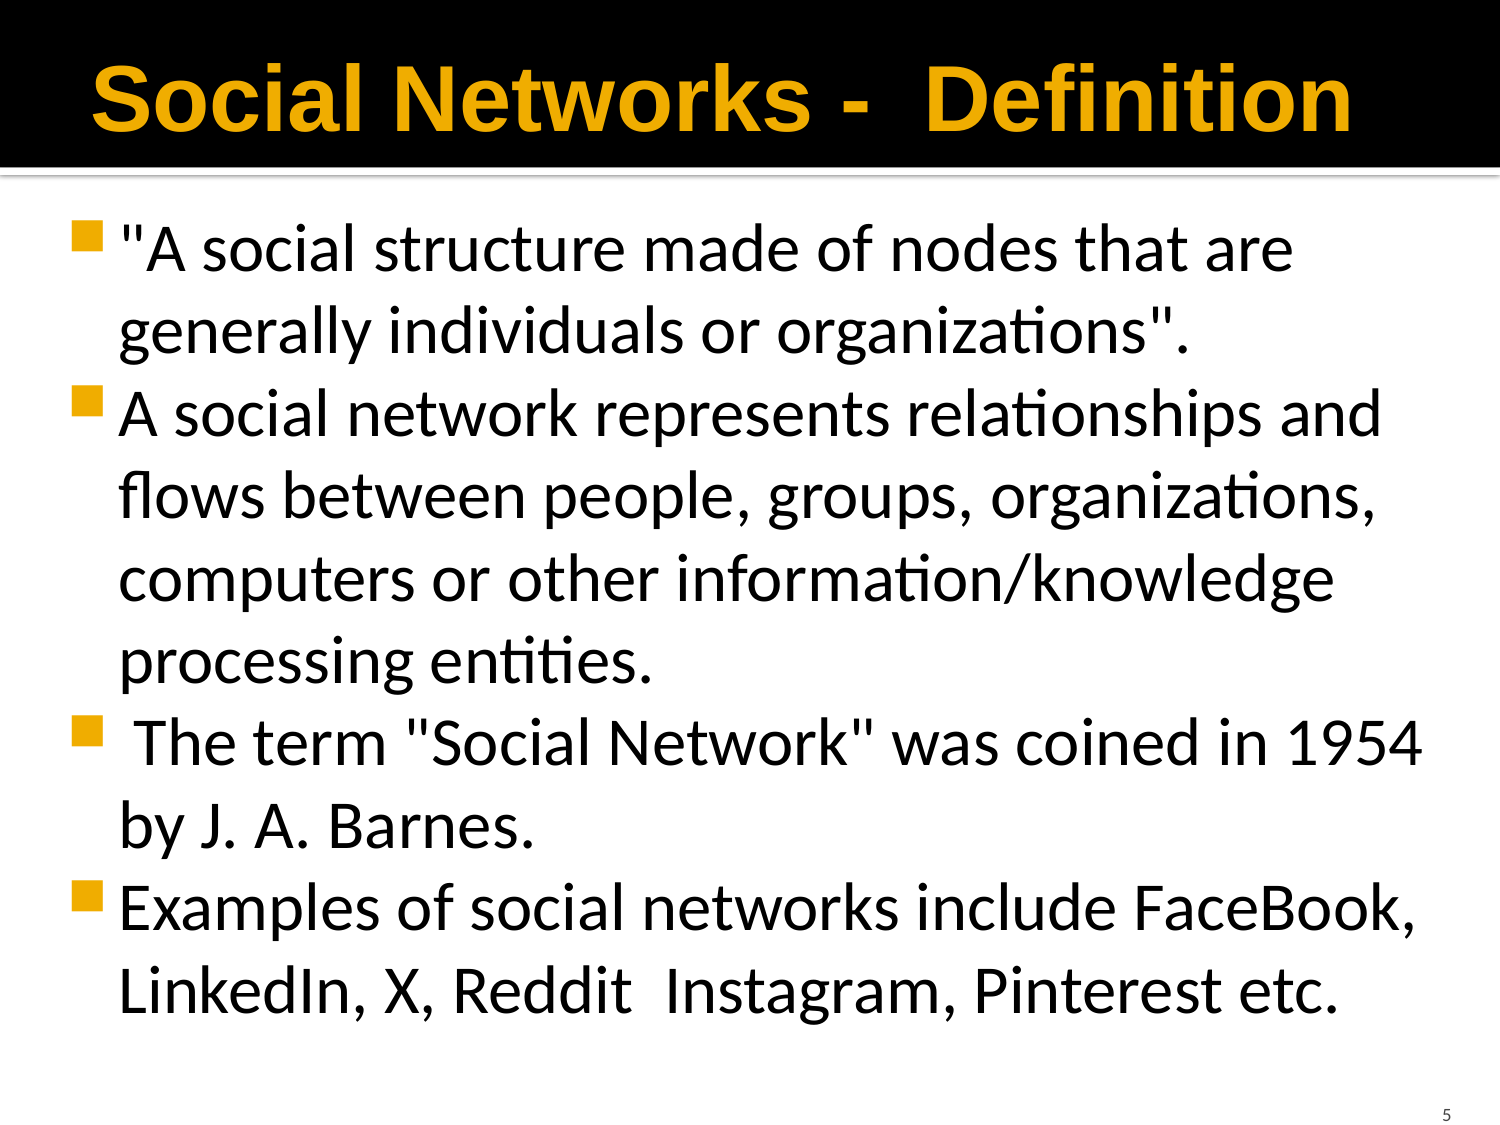

# Social Networks -  Definition
"A social structure made of nodes that are generally individuals or organizations".
A social network represents relationships and flows between people, groups, organizations, computers or other information/knowledge processing entities.
 The term "Social Network" was coined in 1954 by J. A. Barnes.
Examples of social networks include FaceBook, LinkedIn, X, Reddit  Instagram, Pinterest etc.

5